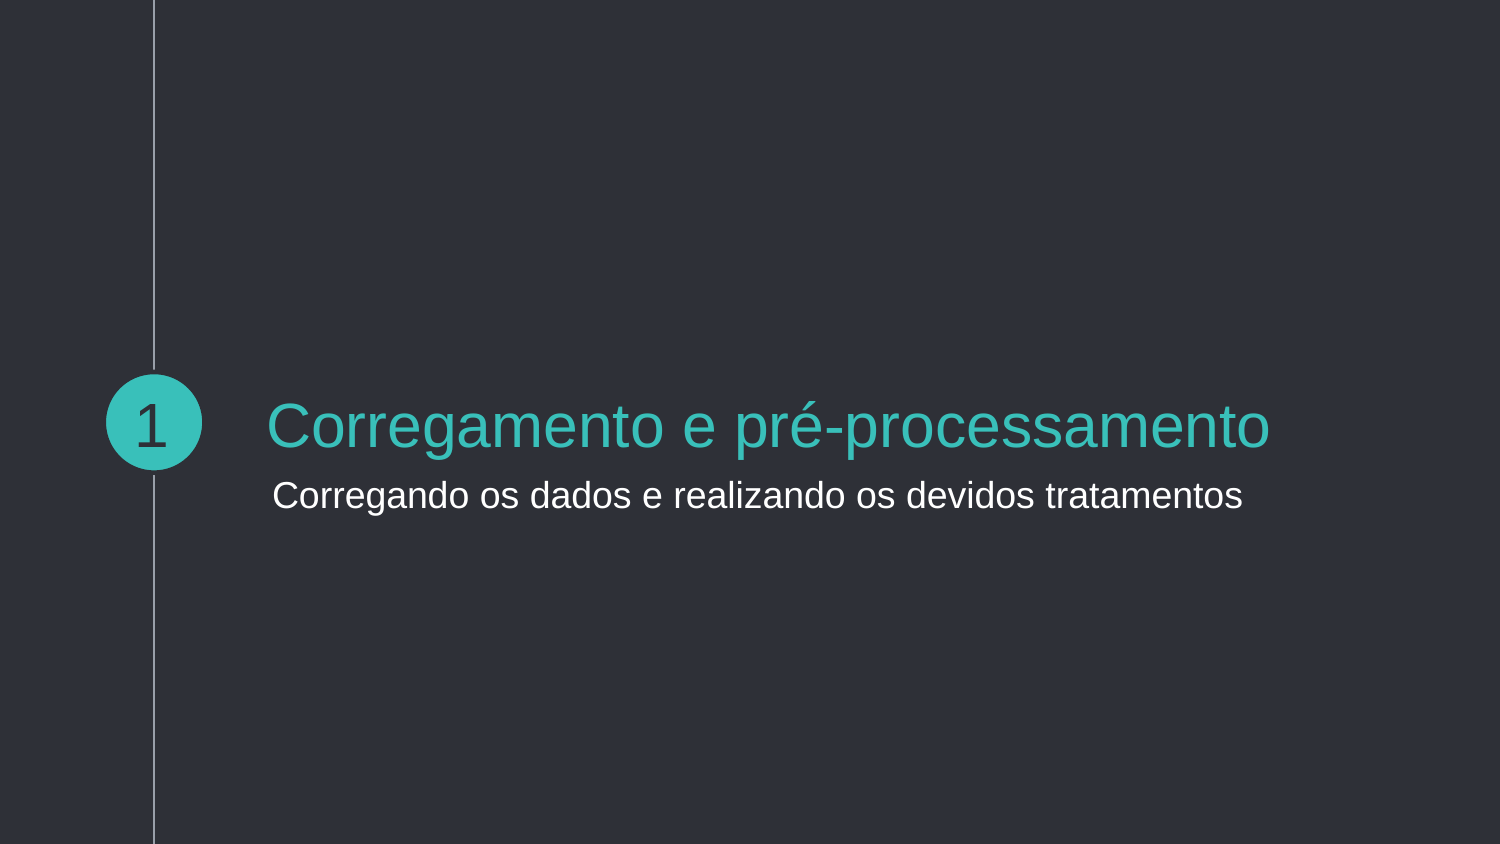

1
# Corregamento e pré-processamento
Corregando os dados e realizando os devidos tratamentos